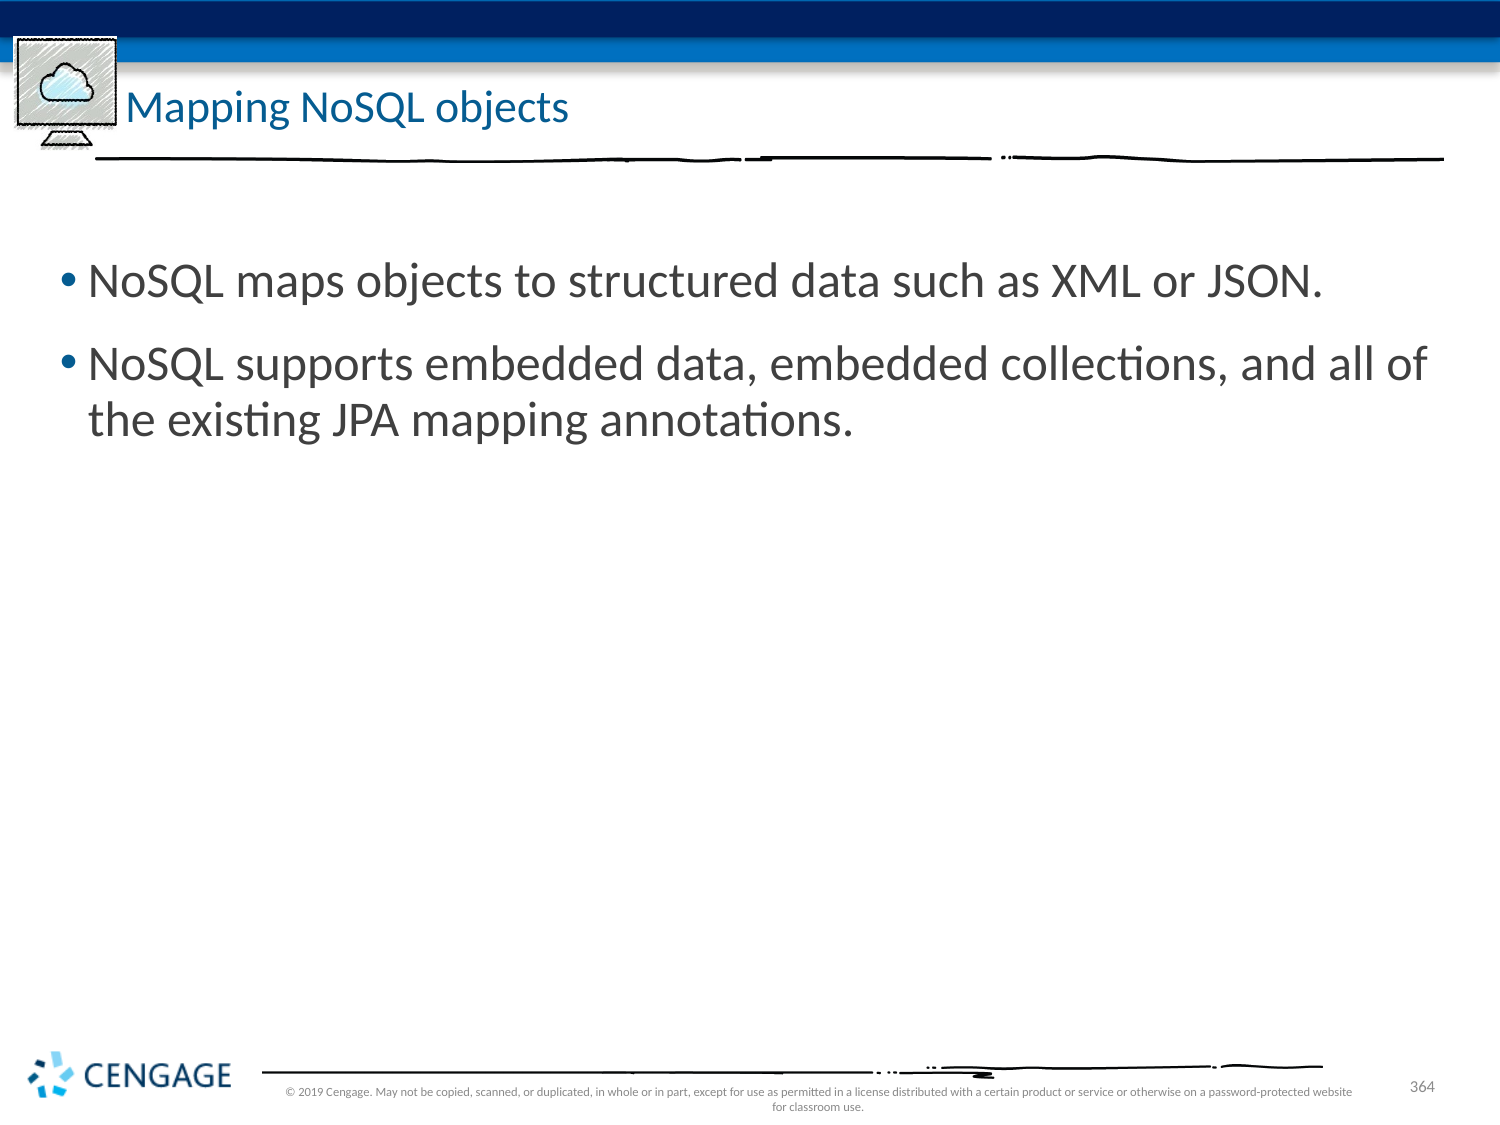

# Mapping NoSQL objects
NoSQL maps objects to structured data such as XML or JSON.
NoSQL supports embedded data, embedded collections, and all of the existing JPA mapping annotations.
© 2019 Cengage. May not be copied, scanned, or duplicated, in whole or in part, except for use as permitted in a license distributed with a certain product or service or otherwise on a password-protected website for classroom use.